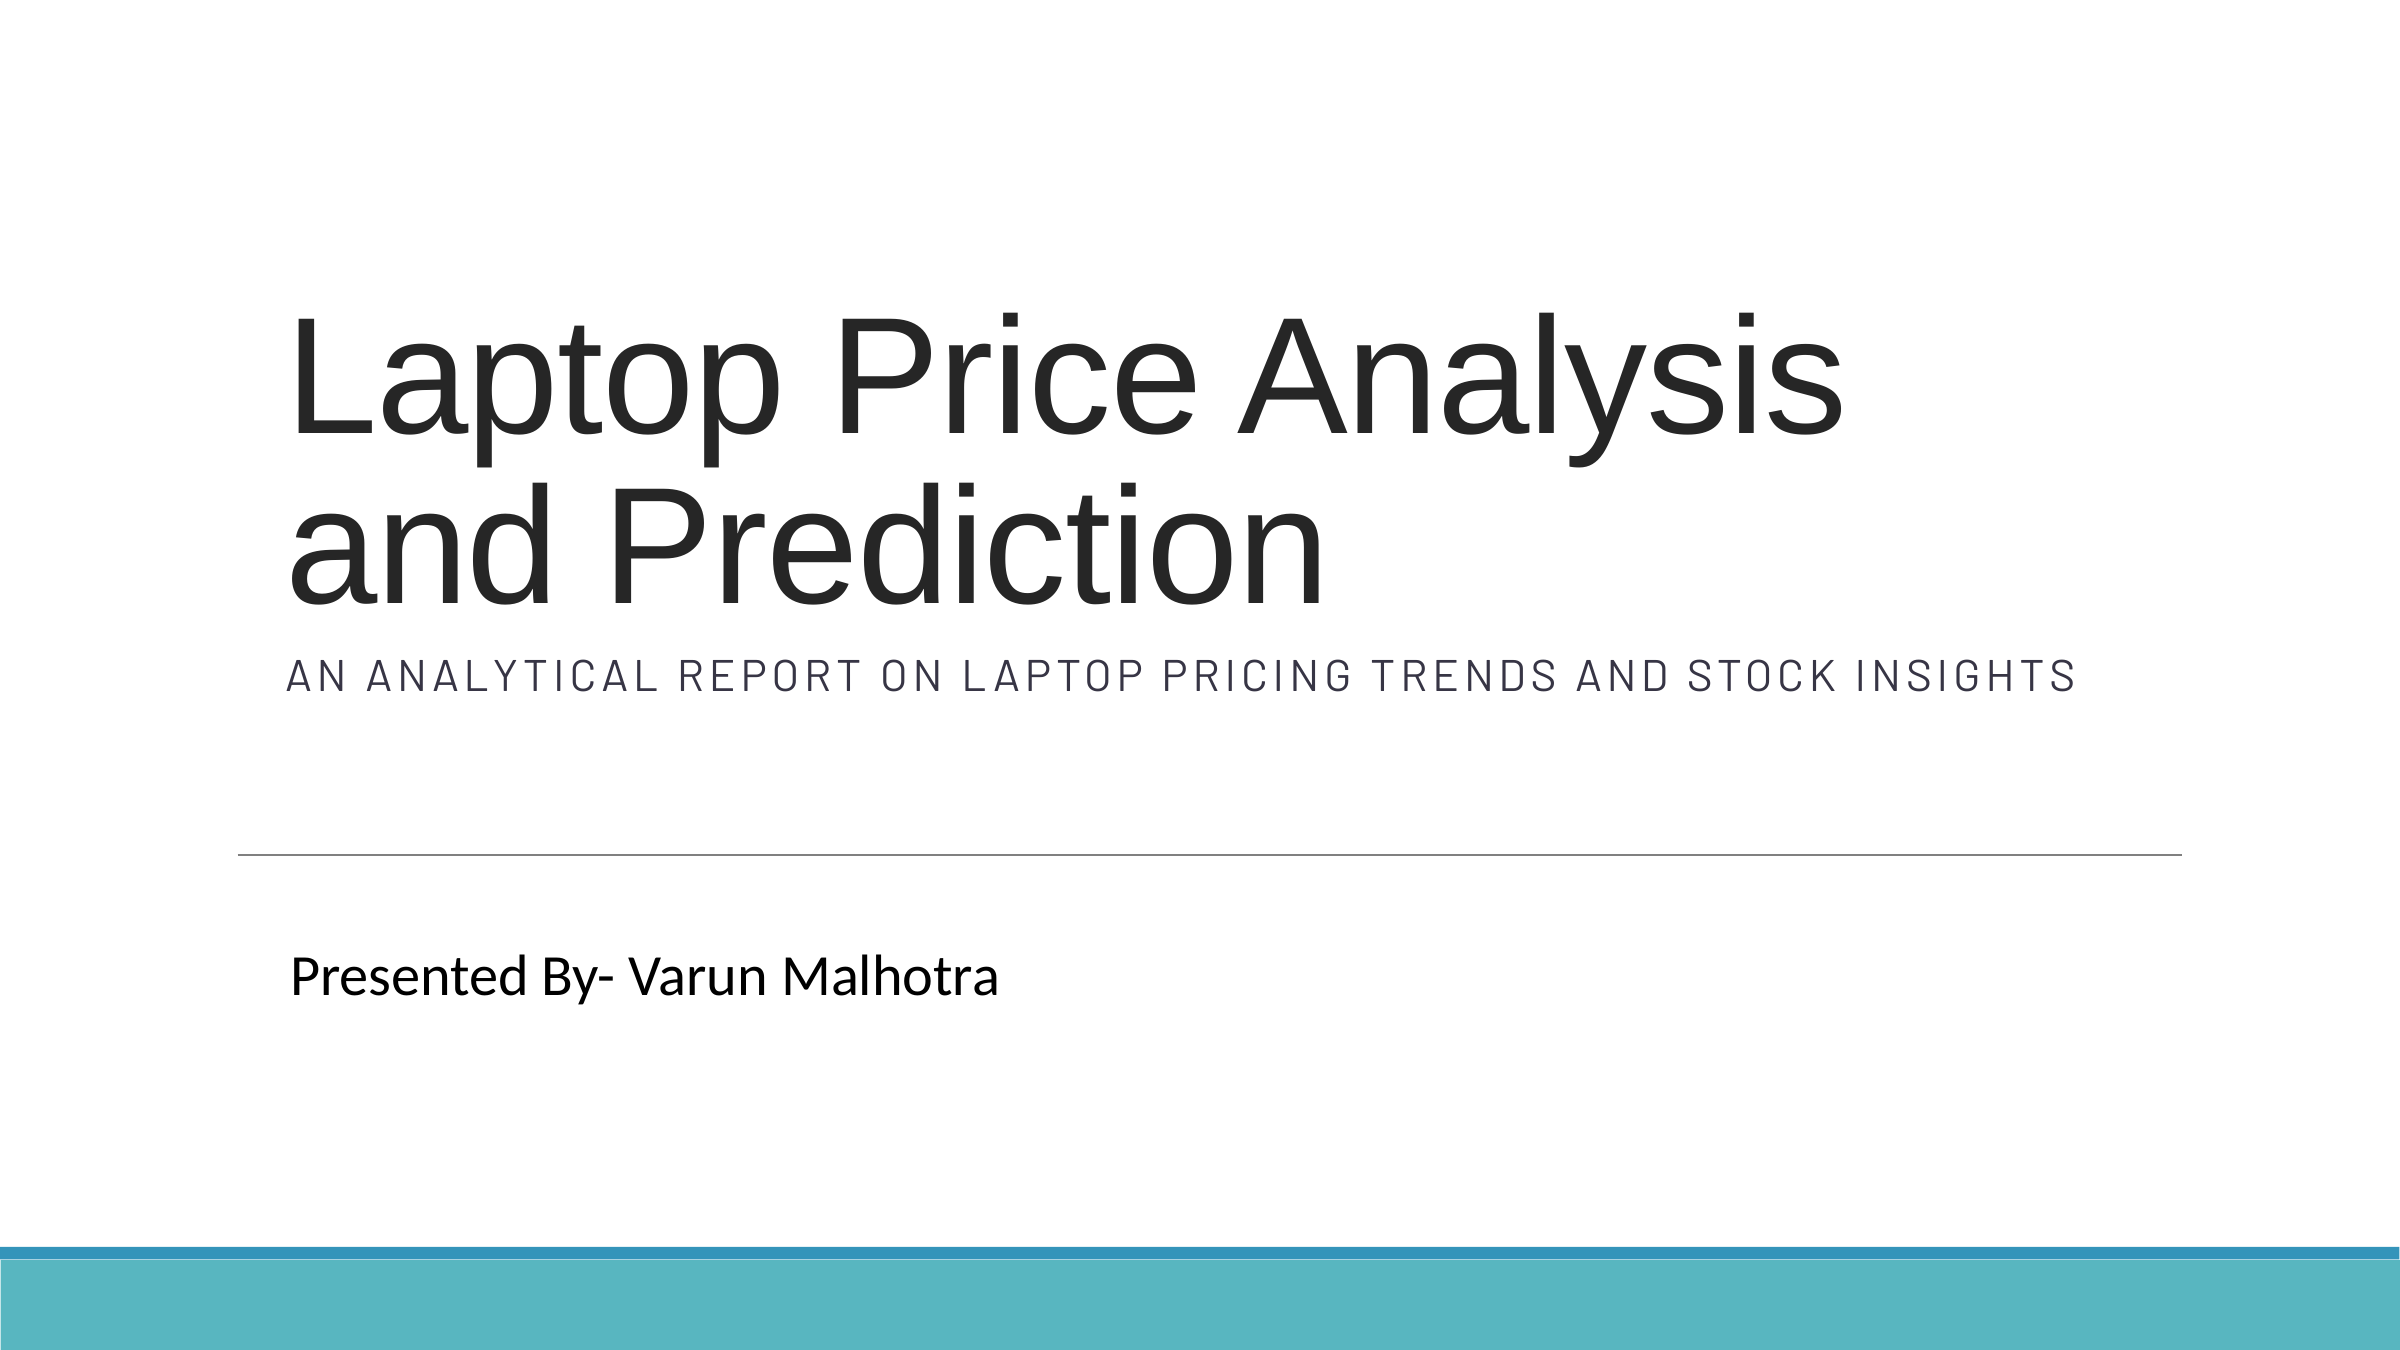

# Laptop Price Analysis and Prediction
An analytical report on laptop pricing trends and stock insights
Presented By- Varun Malhotra